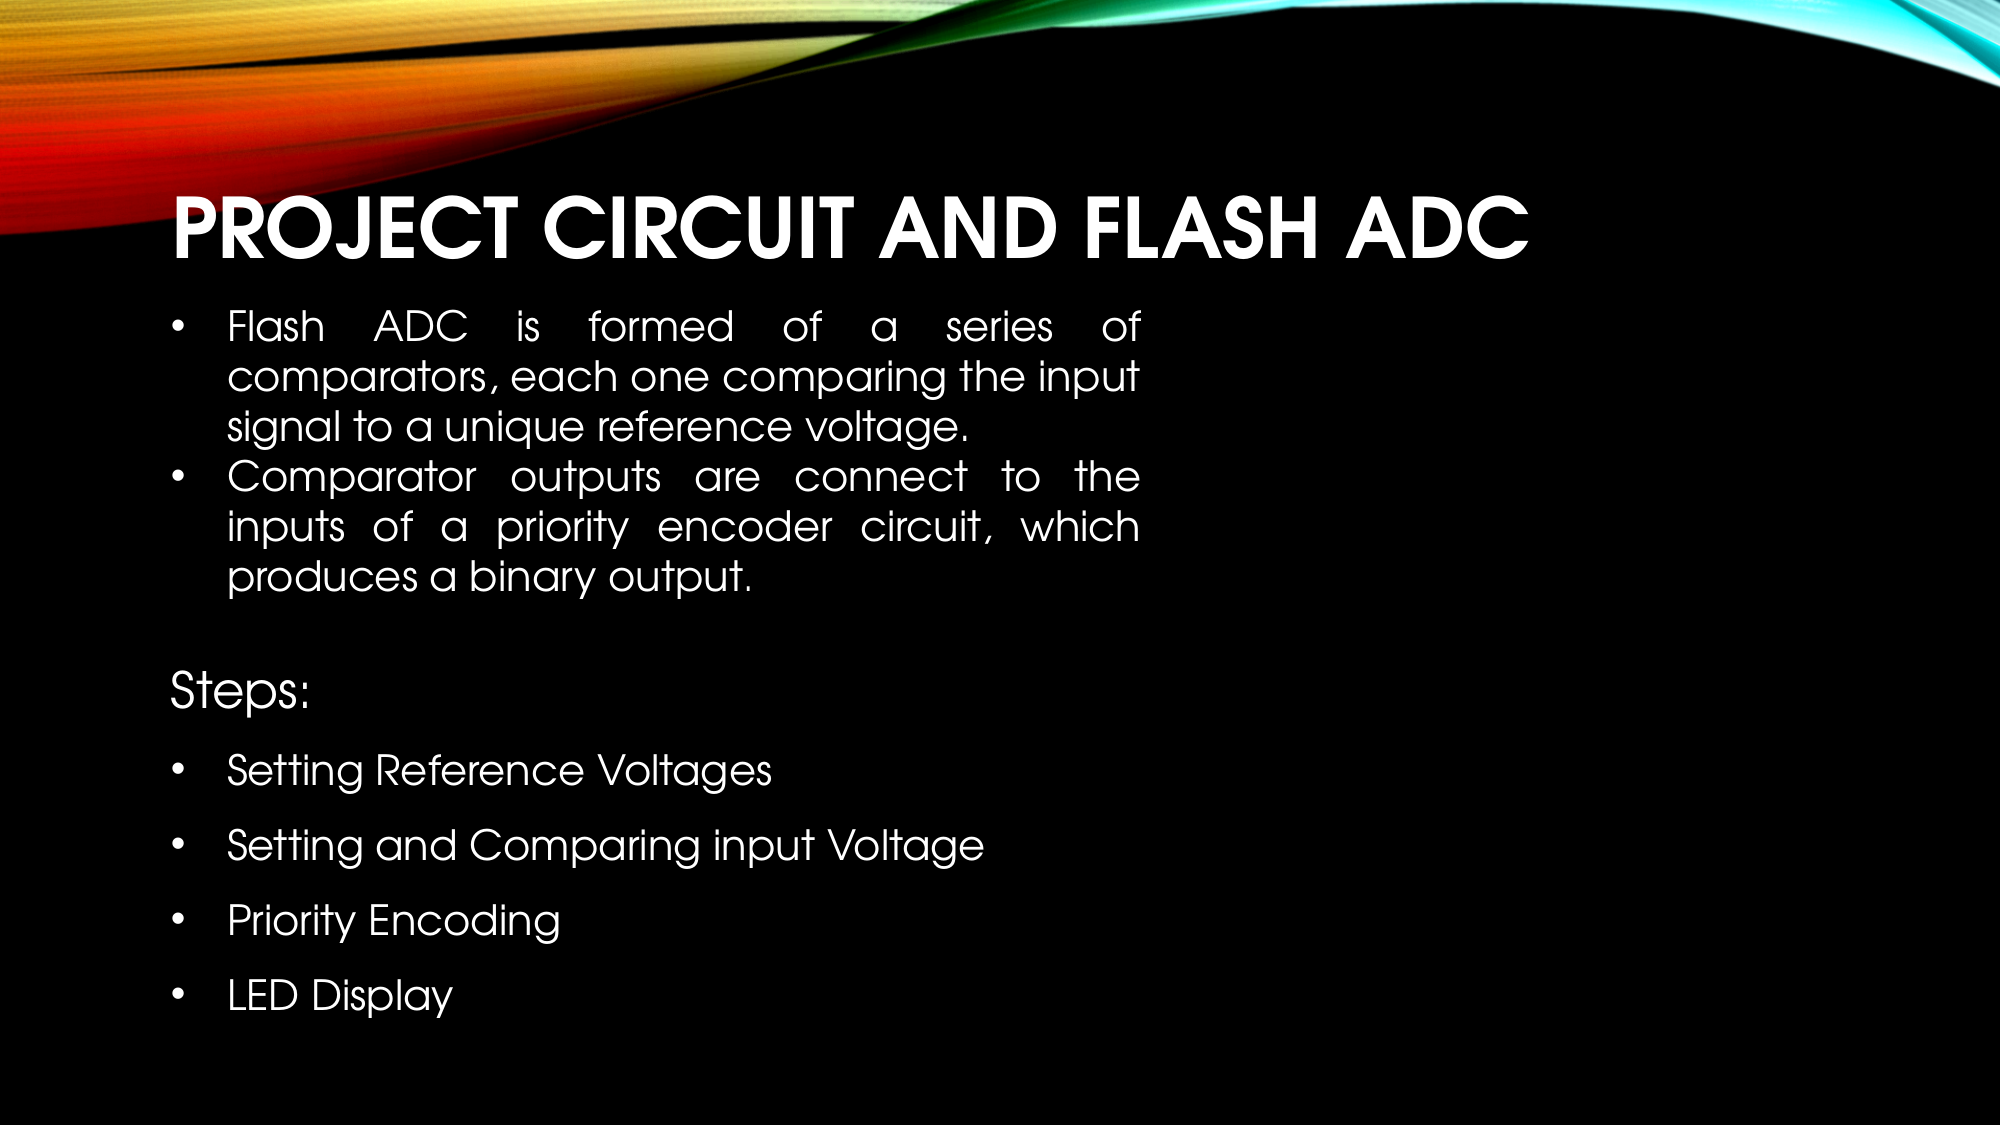

# Project circuit and Flash ADC
Flash ADC is formed of a series of comparators, each one comparing the input signal to a unique reference voltage.
Comparator outputs are connect to the inputs of a priority encoder circuit, which produces a binary output.
Steps:
Setting Reference Voltages
Setting and Comparing input Voltage
Priority Encoding
LED Display